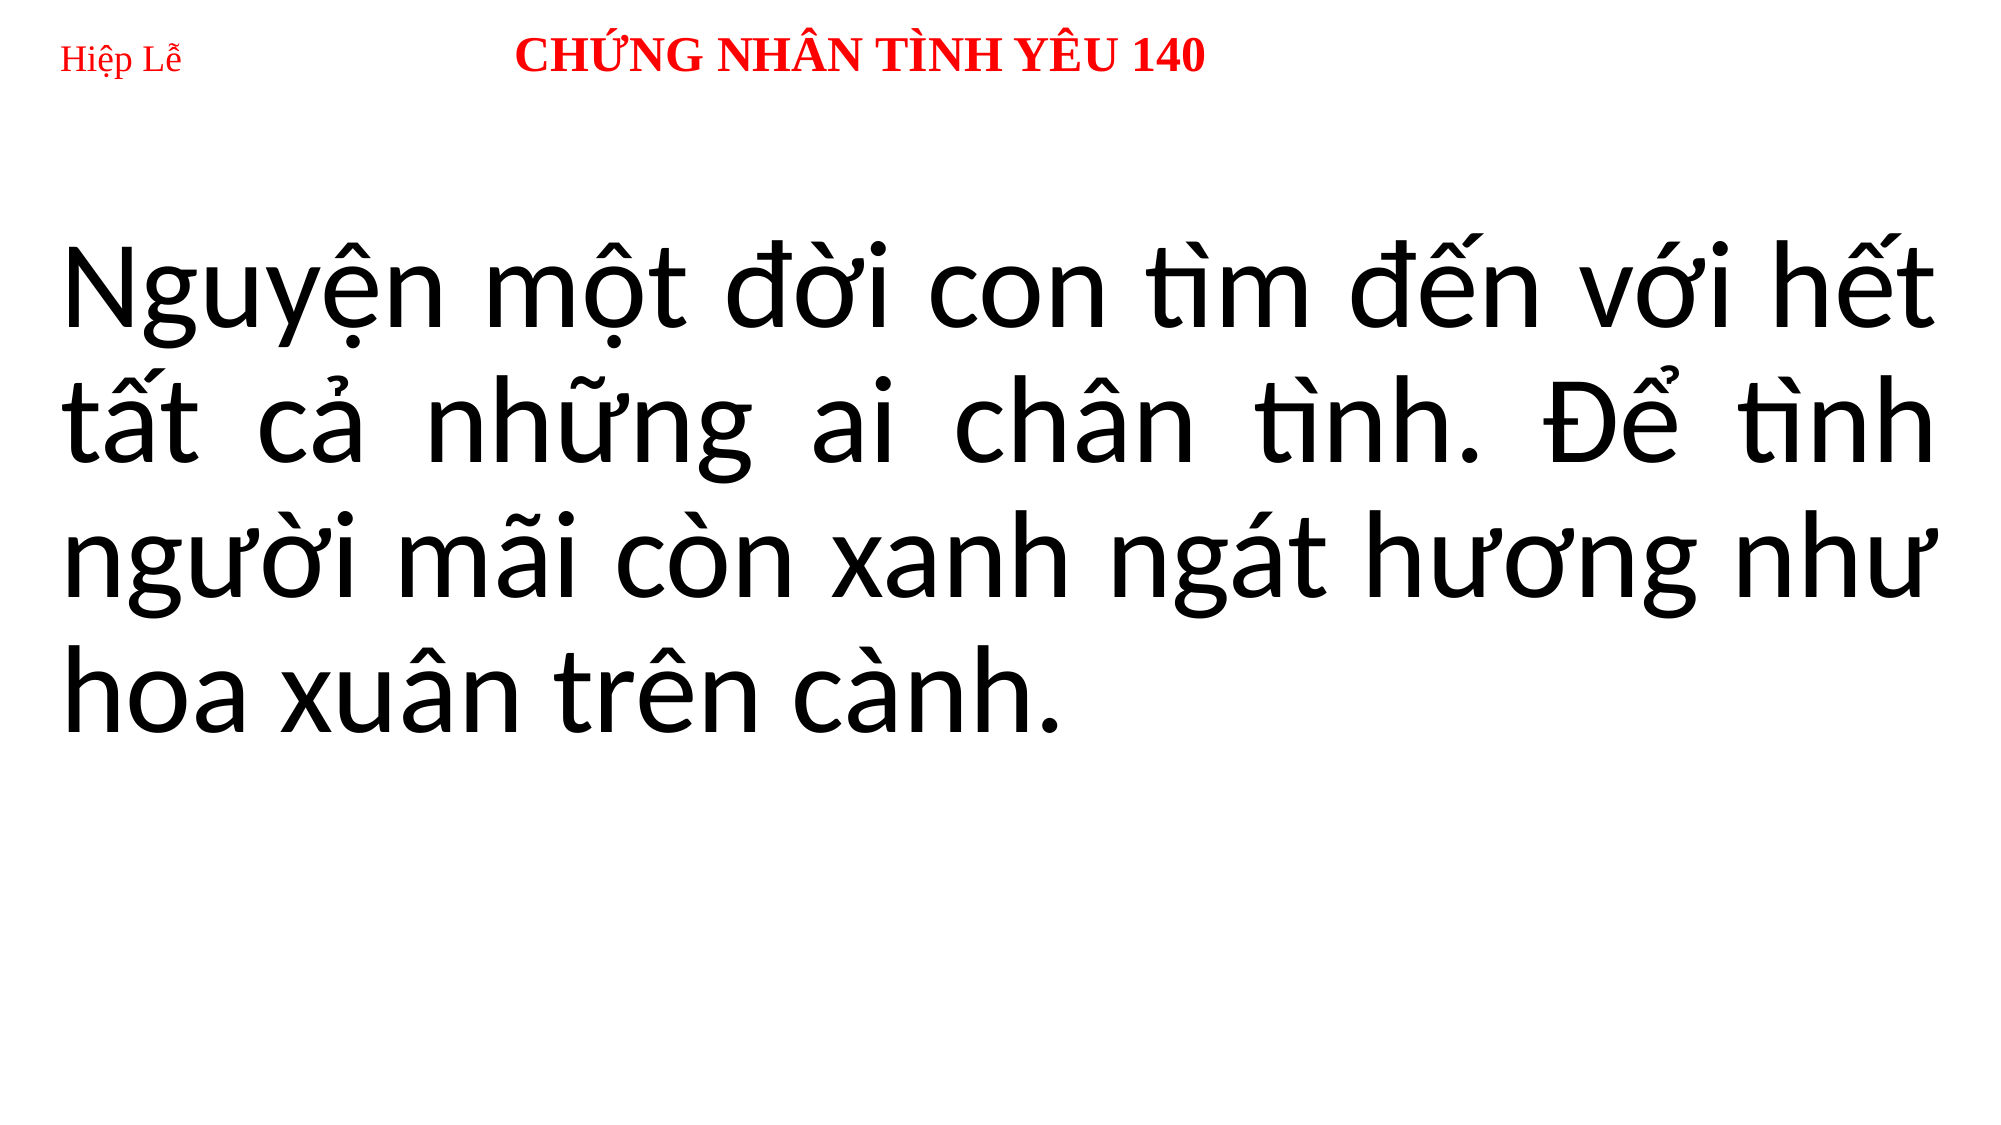

# Hiệp Lễ                                   CHỨNG NHÂN TÌNH YÊU 140
Nguyện một đời con tìm đến với hết tất cả những ai chân tình. Để tình người mãi còn xanh ngát hương như hoa xuân trên cành.